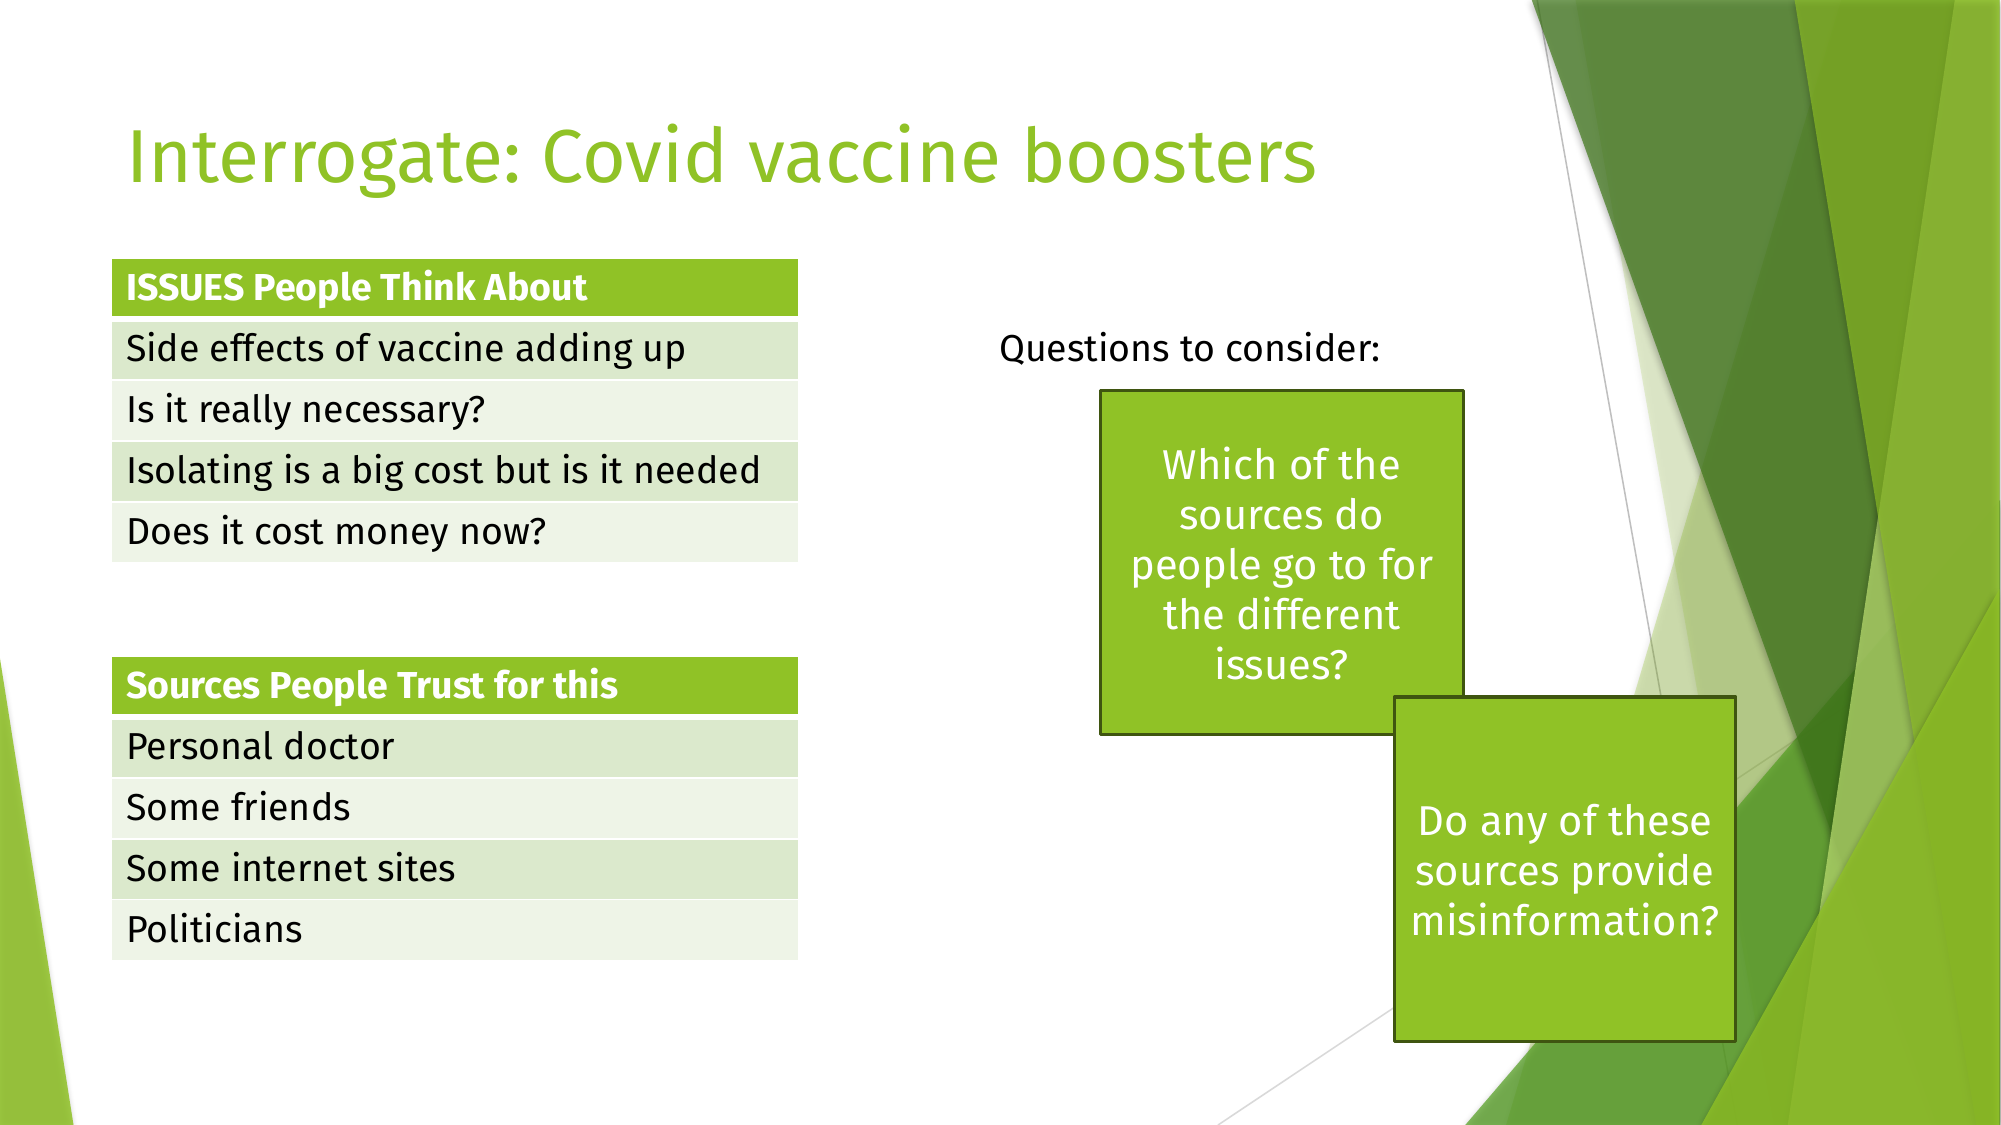

# Interrogate: Covid vaccine boosters
| ISSUES People Think About |
| --- |
| Side effects of vaccine adding up |
| Is it really necessary? |
| Isolating is a big cost but is it needed |
| Does it cost money now? |
Questions to consider:
Which of the sources do people go to for the different issues?
| Sources People Trust for this |
| --- |
| Personal doctor |
| Some friends |
| Some internet sites |
| Politicians |
Do any of these sources provide misinformation?